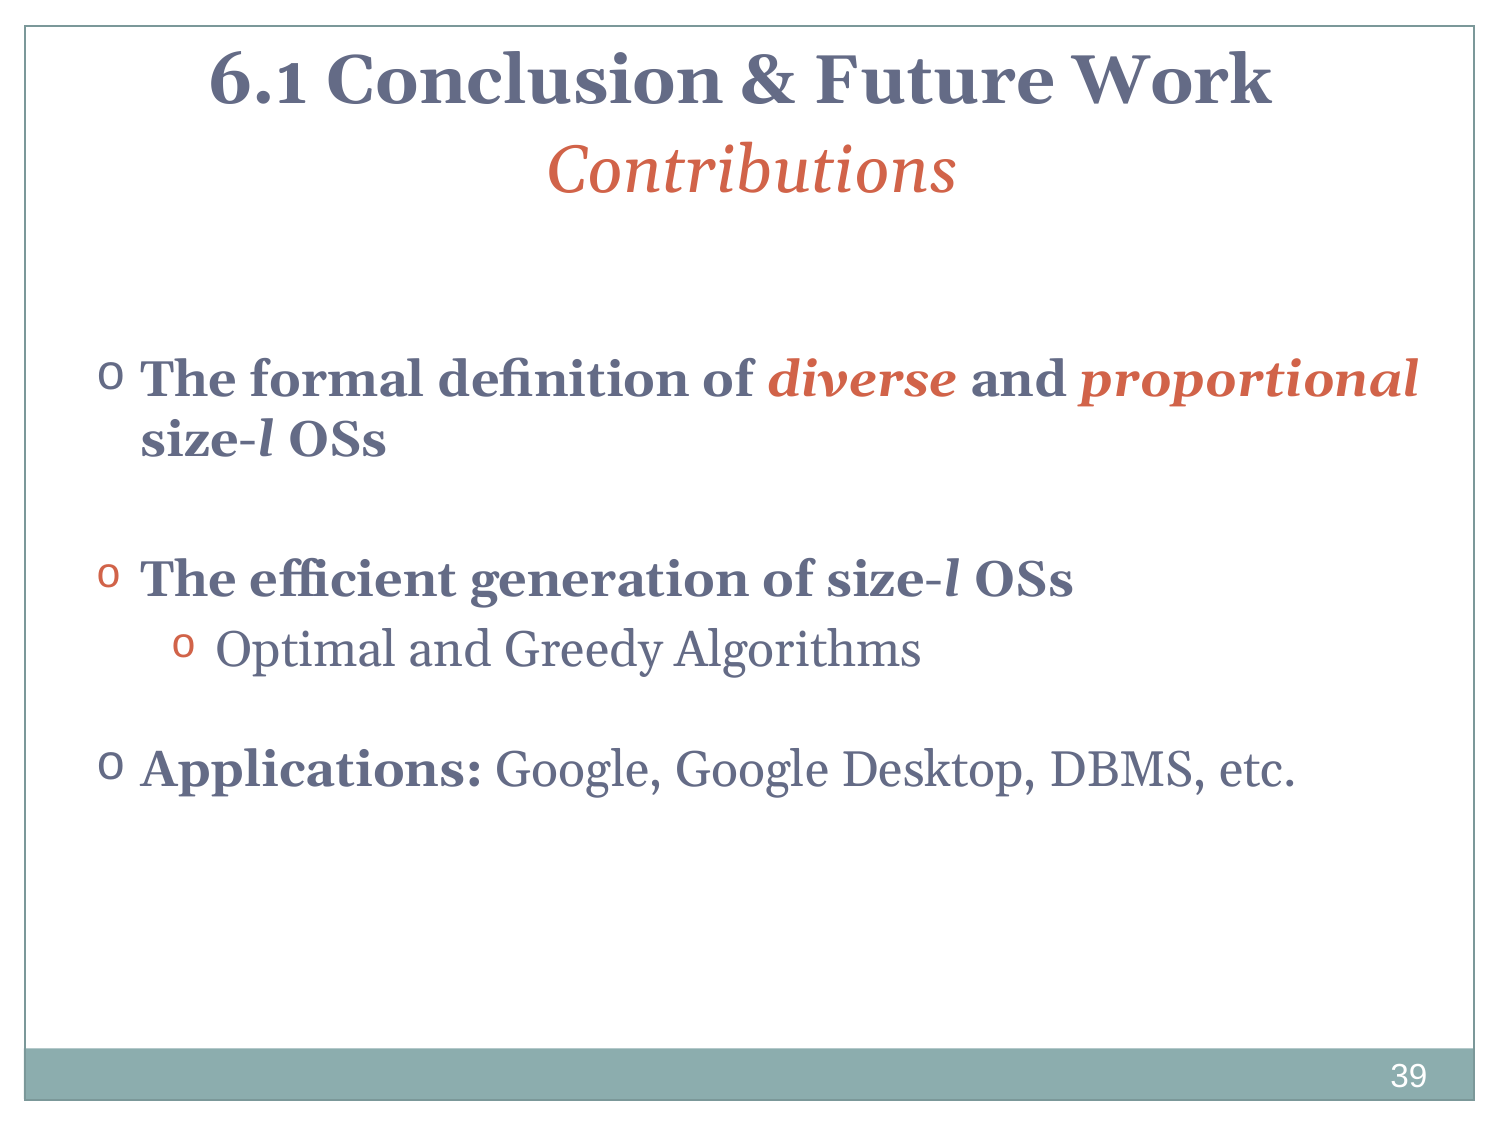

6.1 Conclusion & Future Work
 Contributions

The formal definition of diverse and proportional size-l OSs

The efficient generation of size-l OSs
Optimal and Greedy Algorithms

Applications: Google, Google Desktop, DBMS, etc.

39